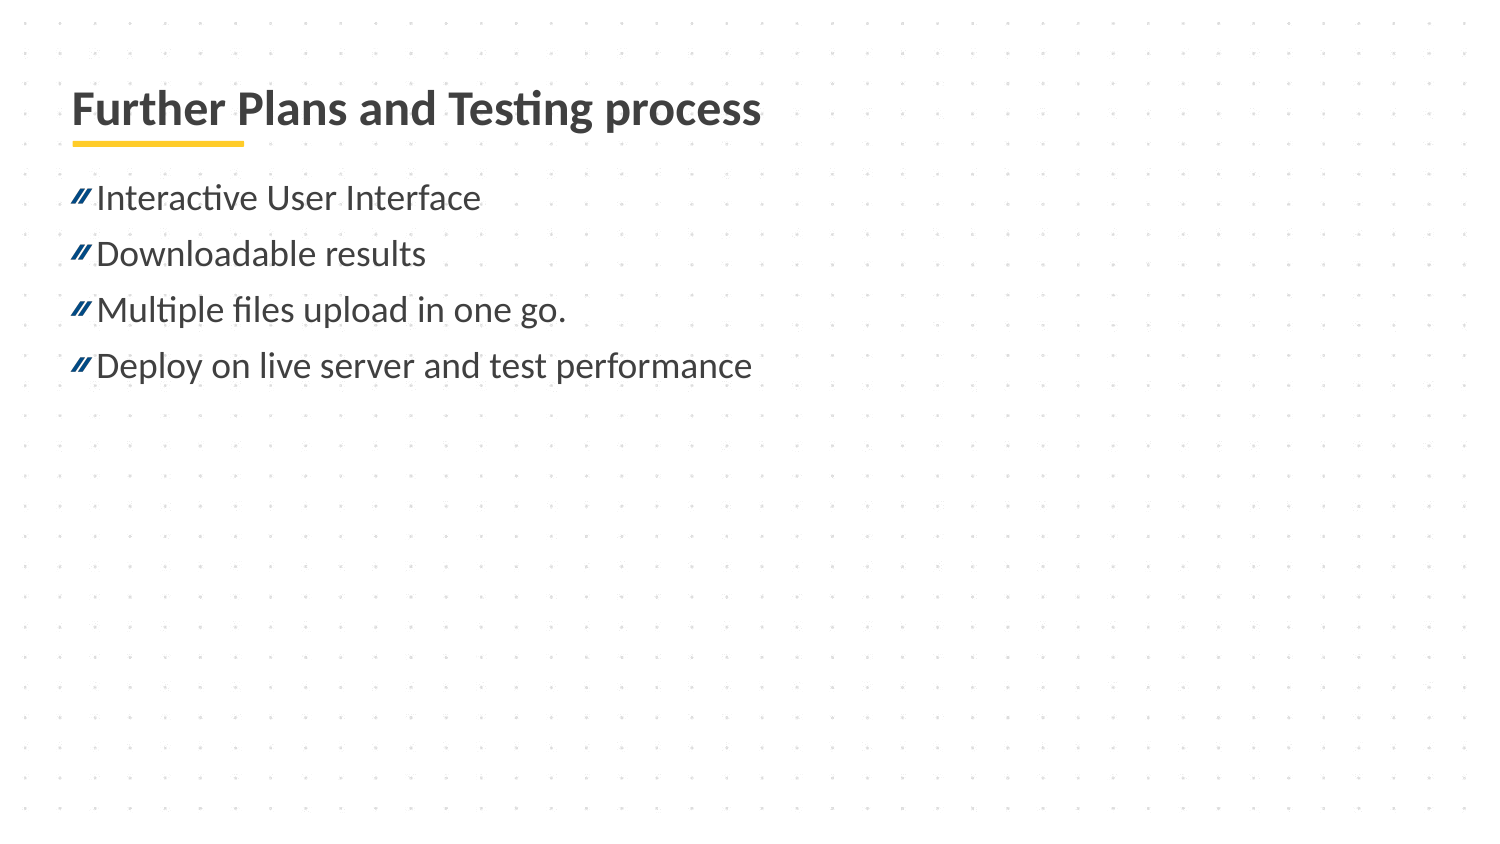

# Further Plans and Testing process
Interactive User Interface
Downloadable results
Multiple files upload in one go.
Deploy on live server and test performance